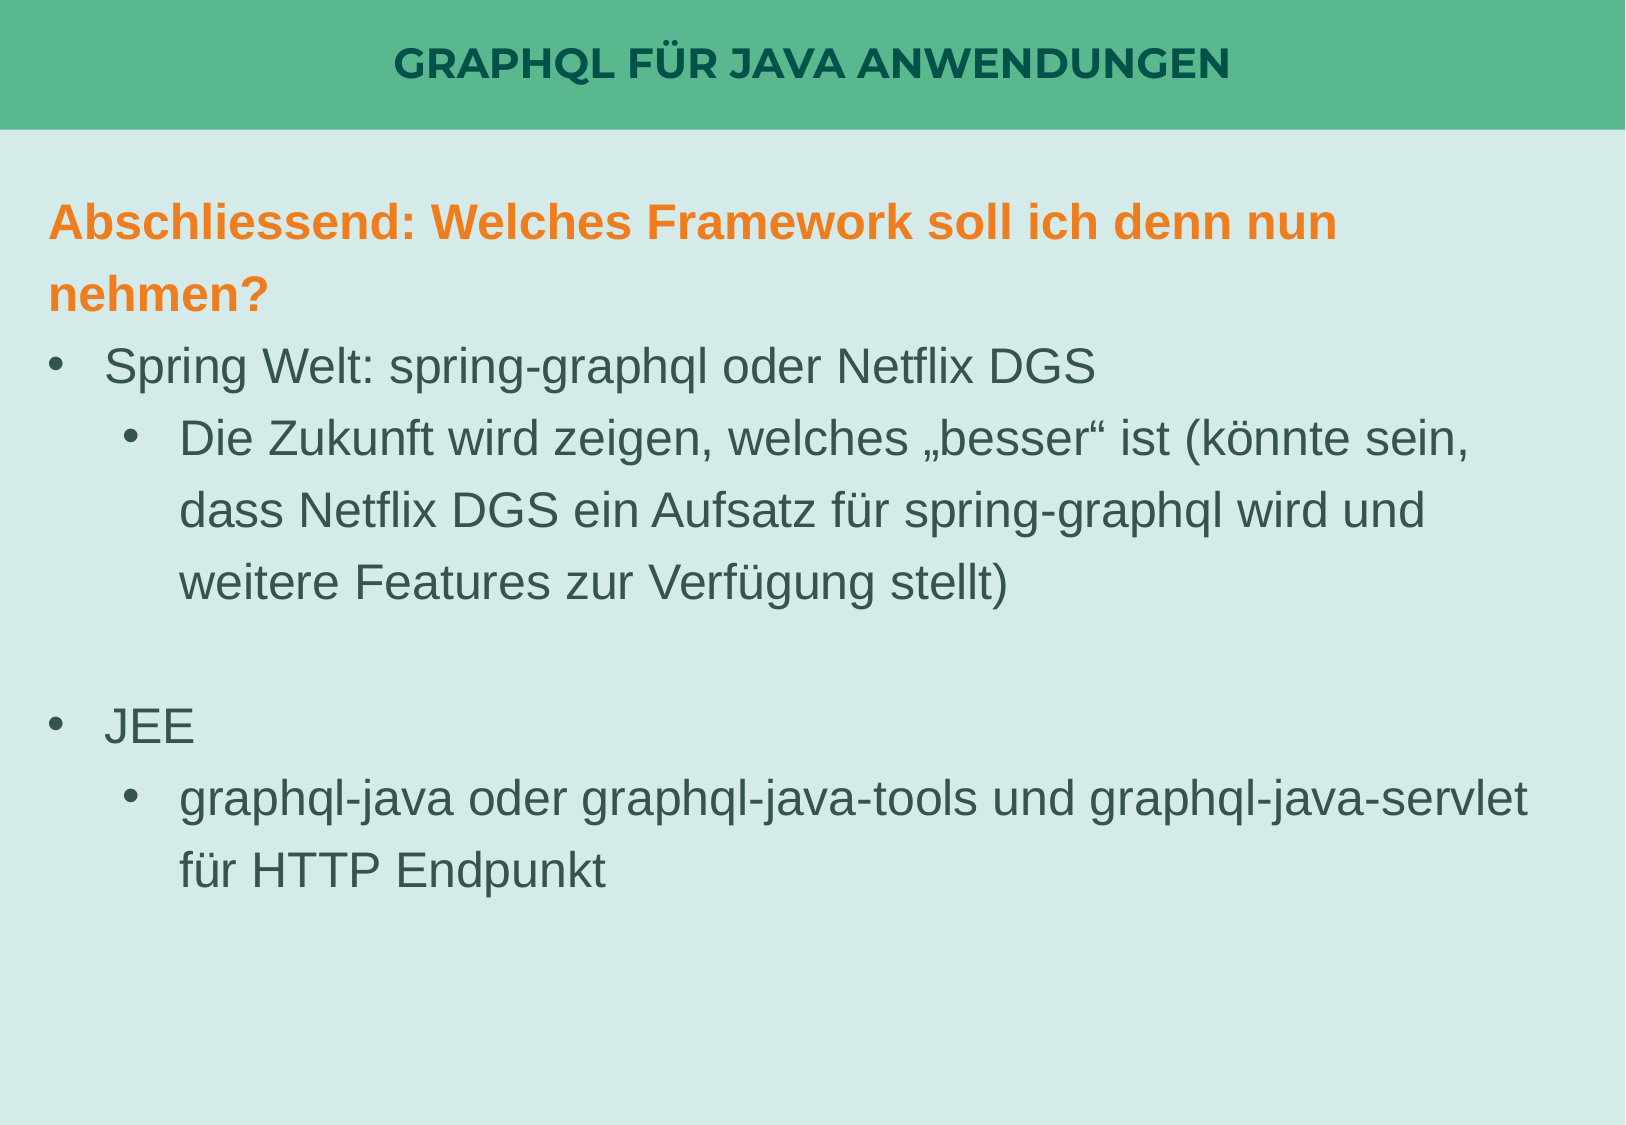

# GraphQL für Java Anwendungen
Abschliessend: Welches Framework soll ich denn nun nehmen?
Spring Welt: spring-graphql oder Netflix DGS
Die Zukunft wird zeigen, welches „besser“ ist (könnte sein, dass Netflix DGS ein Aufsatz für spring-graphql wird und weitere Features zur Verfügung stellt)

JEE
graphql-java oder graphql-java-tools und graphql-java-servlet für HTTP Endpunkt